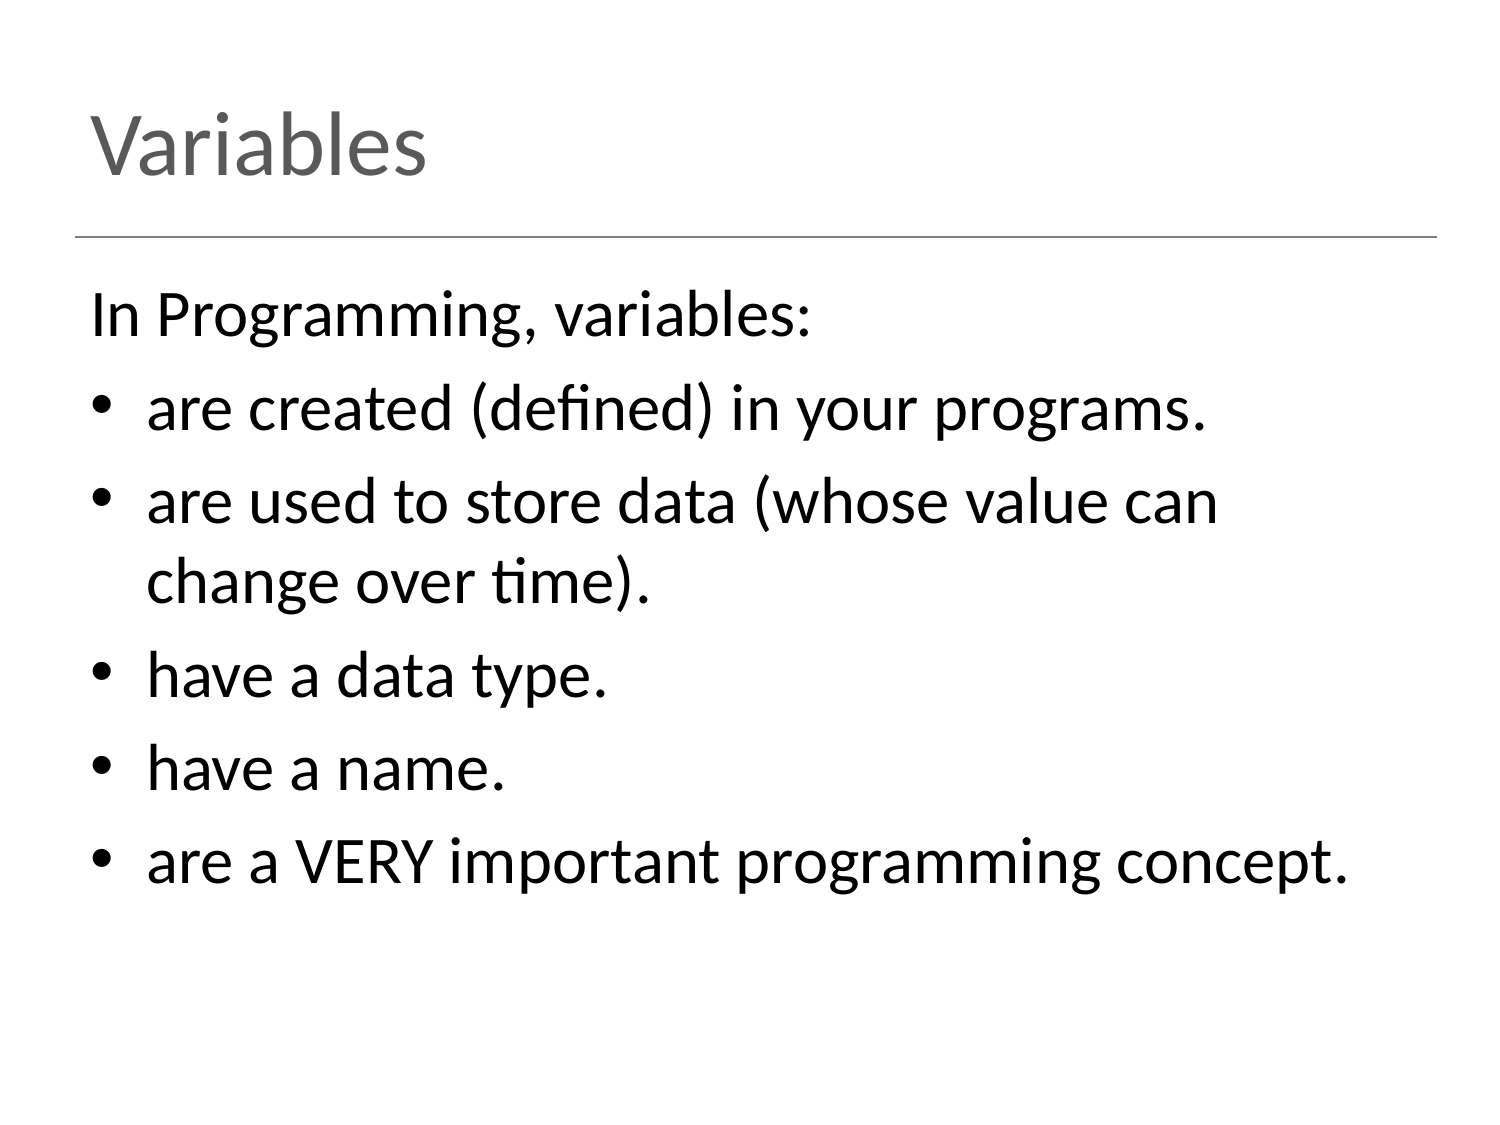

# Variables
In Programming, variables:
are created (defined) in your programs.
are used to store data (whose value can change over time).
have a data type.
have a name.
are a VERY important programming concept.